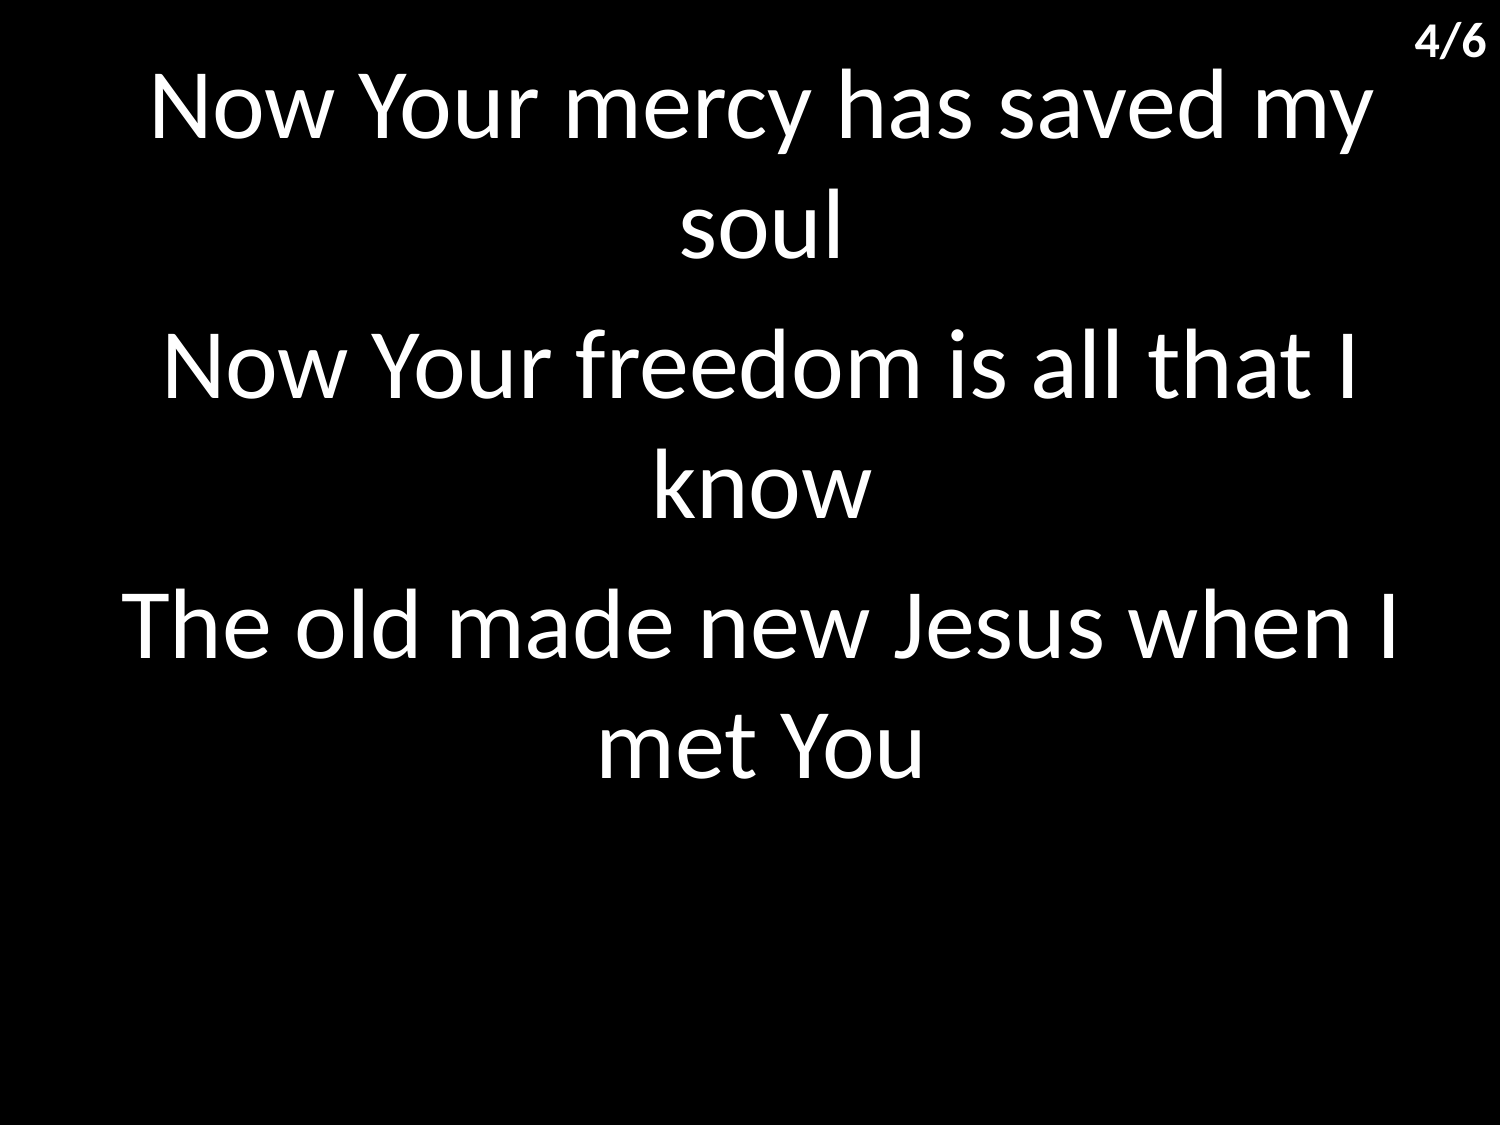

4/6
Now Your mercy has saved my soul
Now Your freedom is all that I know
The old made new Jesus when I met You